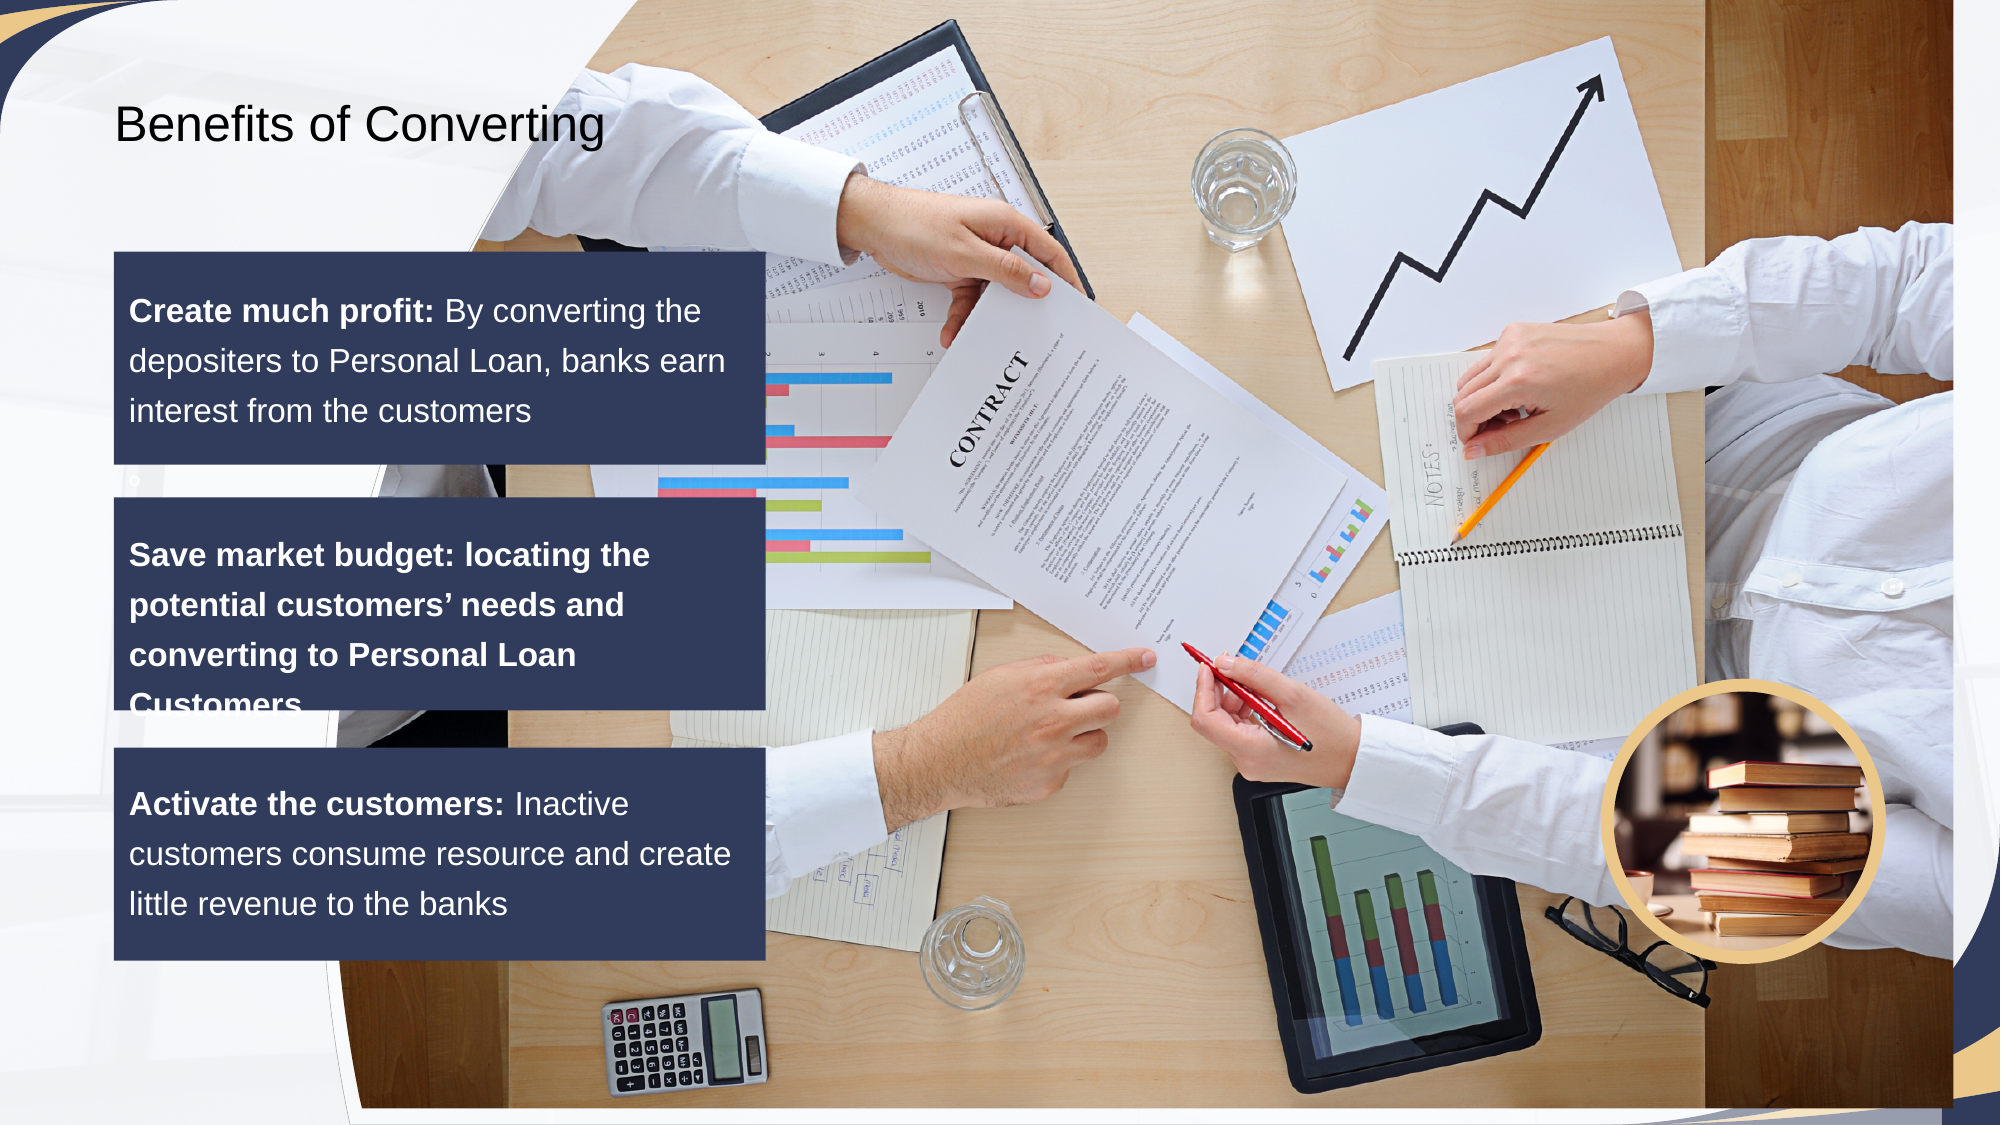

Benefits of Converting

Create much profit: By converting the depositers to Personal Loan, banks earn interest from the customers
。

Save market budget: locating the potential customers’ needs and converting to Personal Loan Customers

Activate the customers: Inactive customers consume resource and create little revenue to the banks